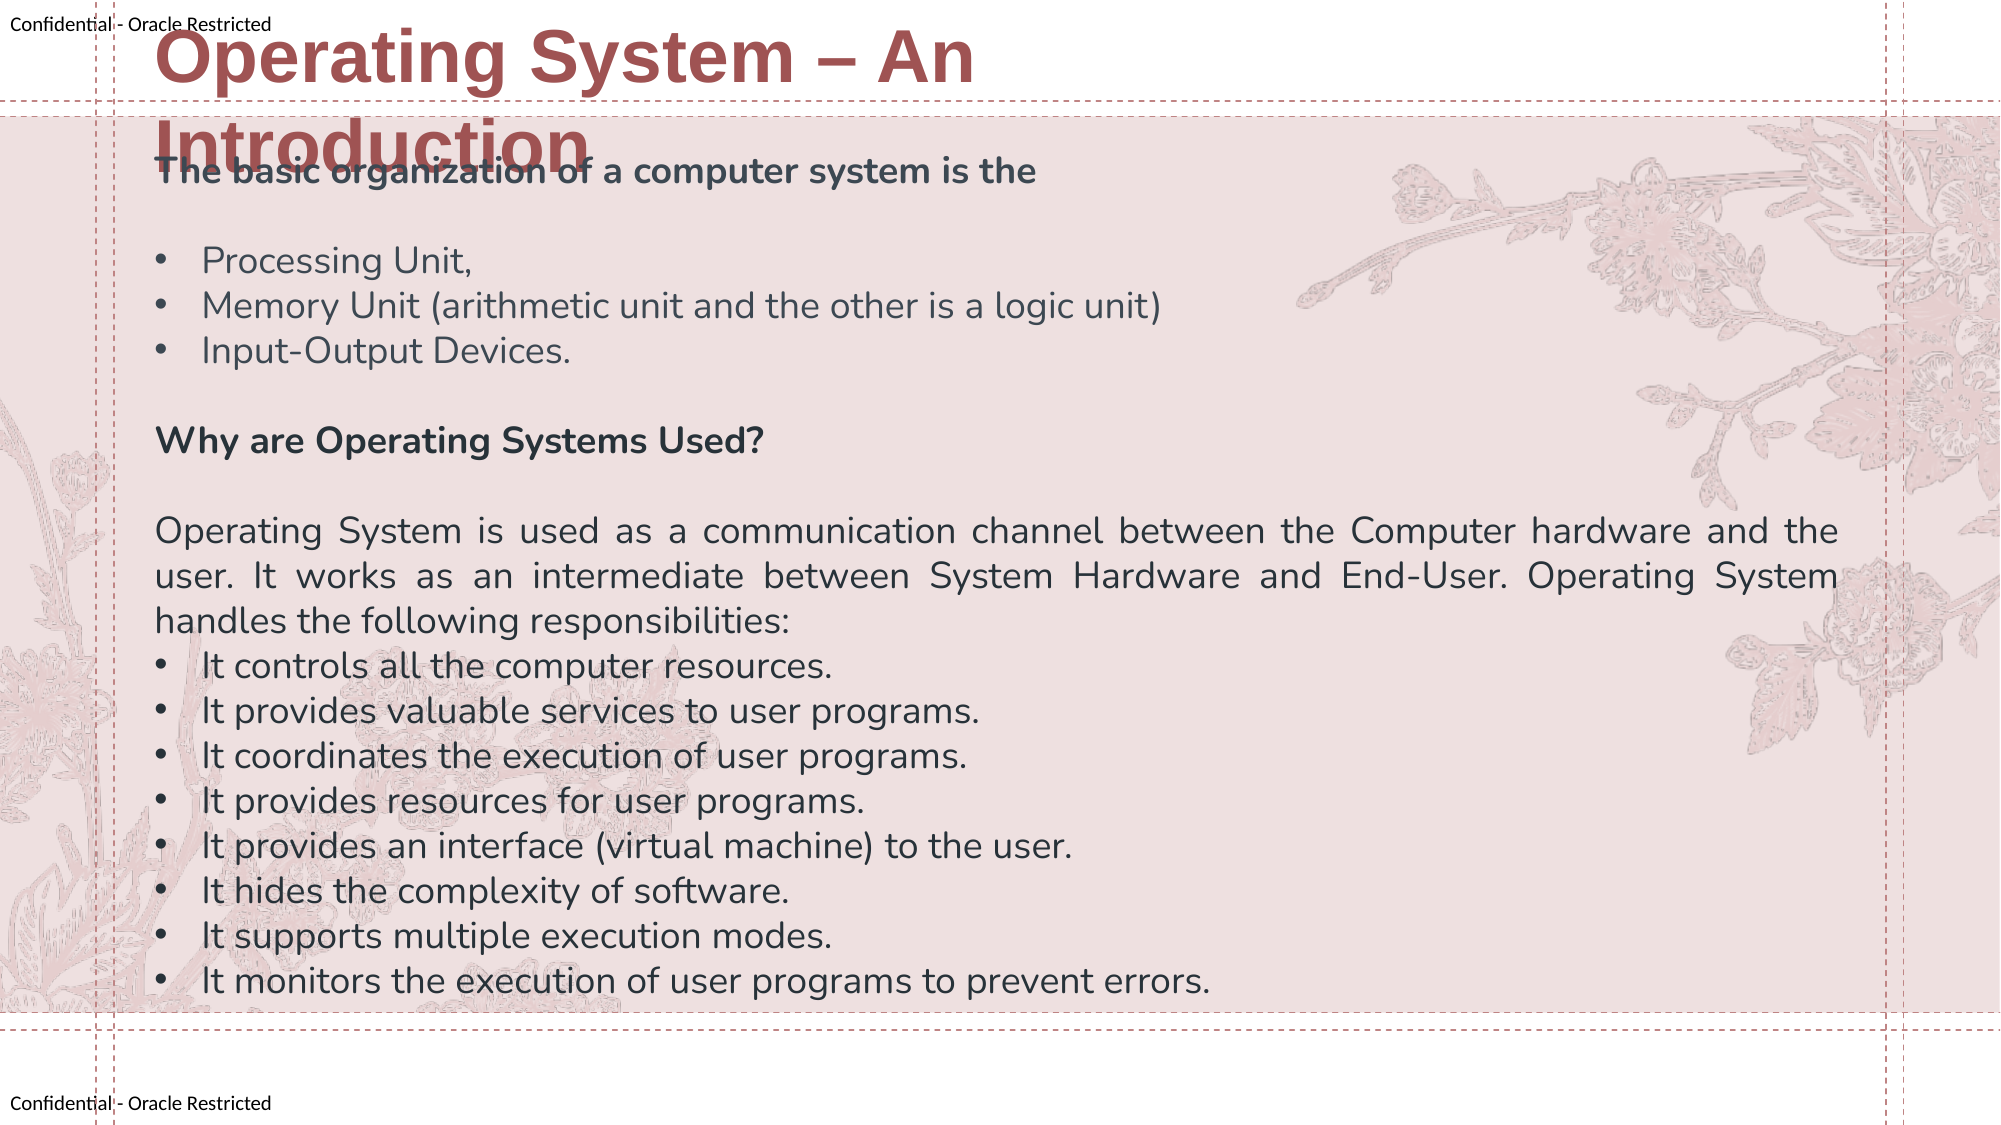

Operating System – An Introduction
The basic organization of a computer system is the

Processing Unit,
Memory Unit (arithmetic unit and the other is a logic unit)
Input-Output Devices.

Why are Operating Systems Used?

Operating System is used as a communication channel between the Computer hardware and the user. It works as an intermediate between System Hardware and End-User. Operating System handles the following responsibilities:
It controls all the computer resources.
It provides valuable services to user programs.
It coordinates the execution of user programs.
It provides resources for user programs.
It provides an interface (virtual machine) to the user.
It hides the complexity of software.
It supports multiple execution modes.
It monitors the execution of user programs to prevent errors.